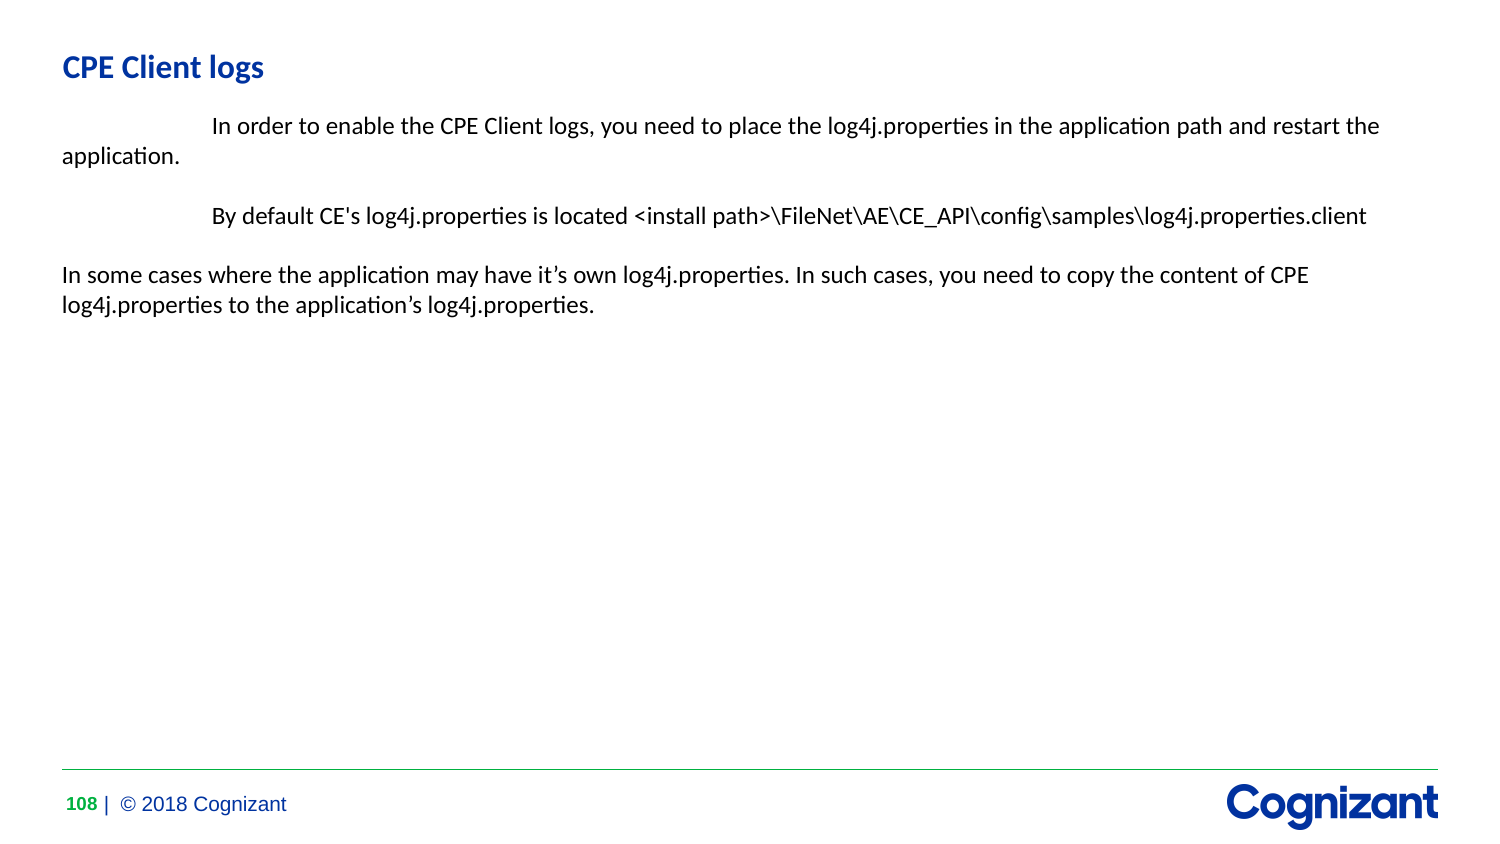

# CPE Client logs
	In order to enable the CPE Client logs, you need to place the log4j.properties in the application path and restart the application.

	By default CE's log4j.properties is located <install path>\FileNet\AE\CE_API\config\samples\log4j.properties.client

In some cases where the application may have it’s own log4j.properties. In such cases, you need to copy the content of CPE log4j.properties to the application’s log4j.properties.

108